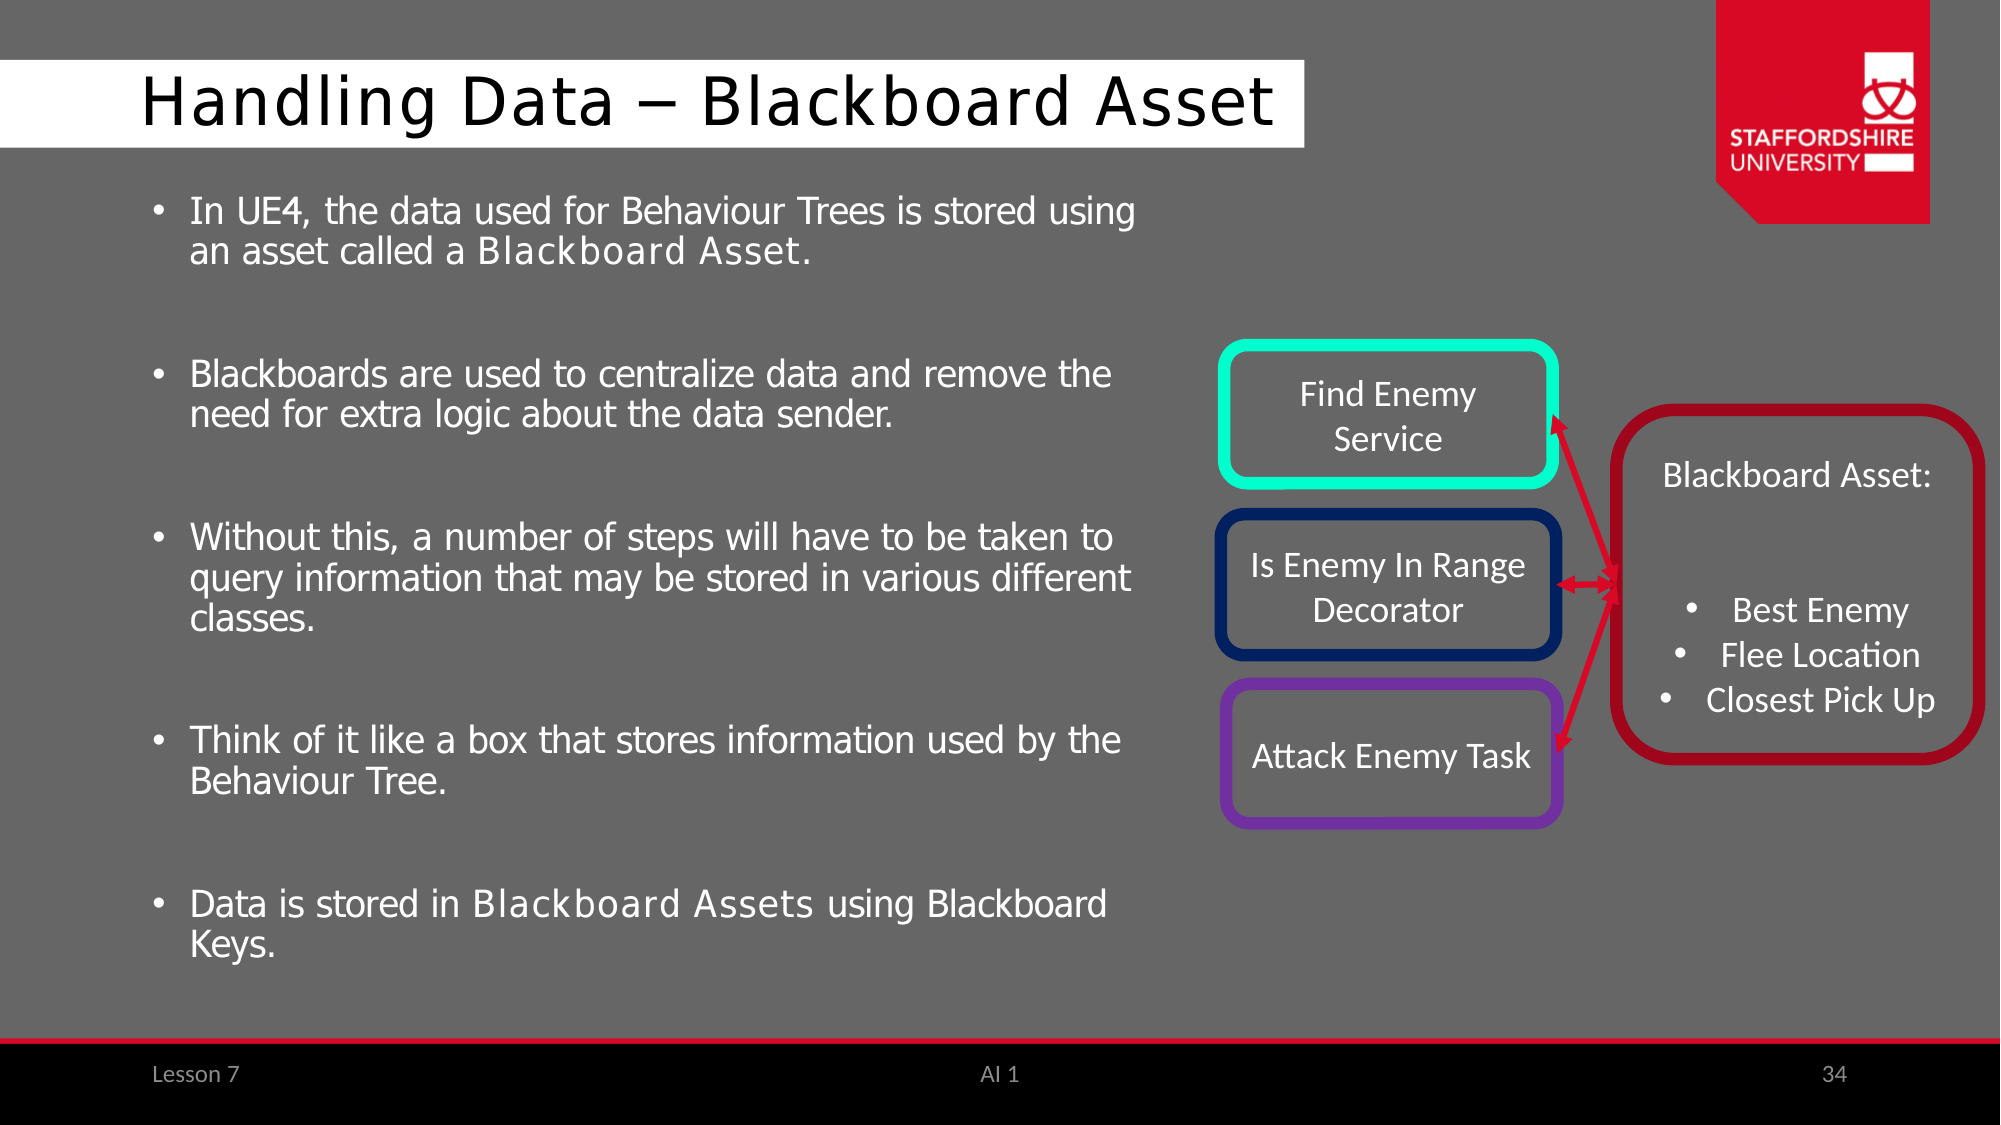

# Handling Data – Blackboard Asset
In UE4, the data used for Behaviour Trees is stored using an asset called a Blackboard Asset.

Blackboards are used to centralize data and remove the need for extra logic about the data sender.

Without this, a number of steps will have to be taken to query information that may be stored in various different classes.

Think of it like a box that stores information used by the Behaviour Tree.

Data is stored in Blackboard Assets using Blackboard Keys.

Find Enemy Service
Blackboard Asset:

Best Enemy
Flee Location
Closest Pick Up
Is Enemy In Range Decorator
Attack Enemy Task
Lesson 7
AI 1
34